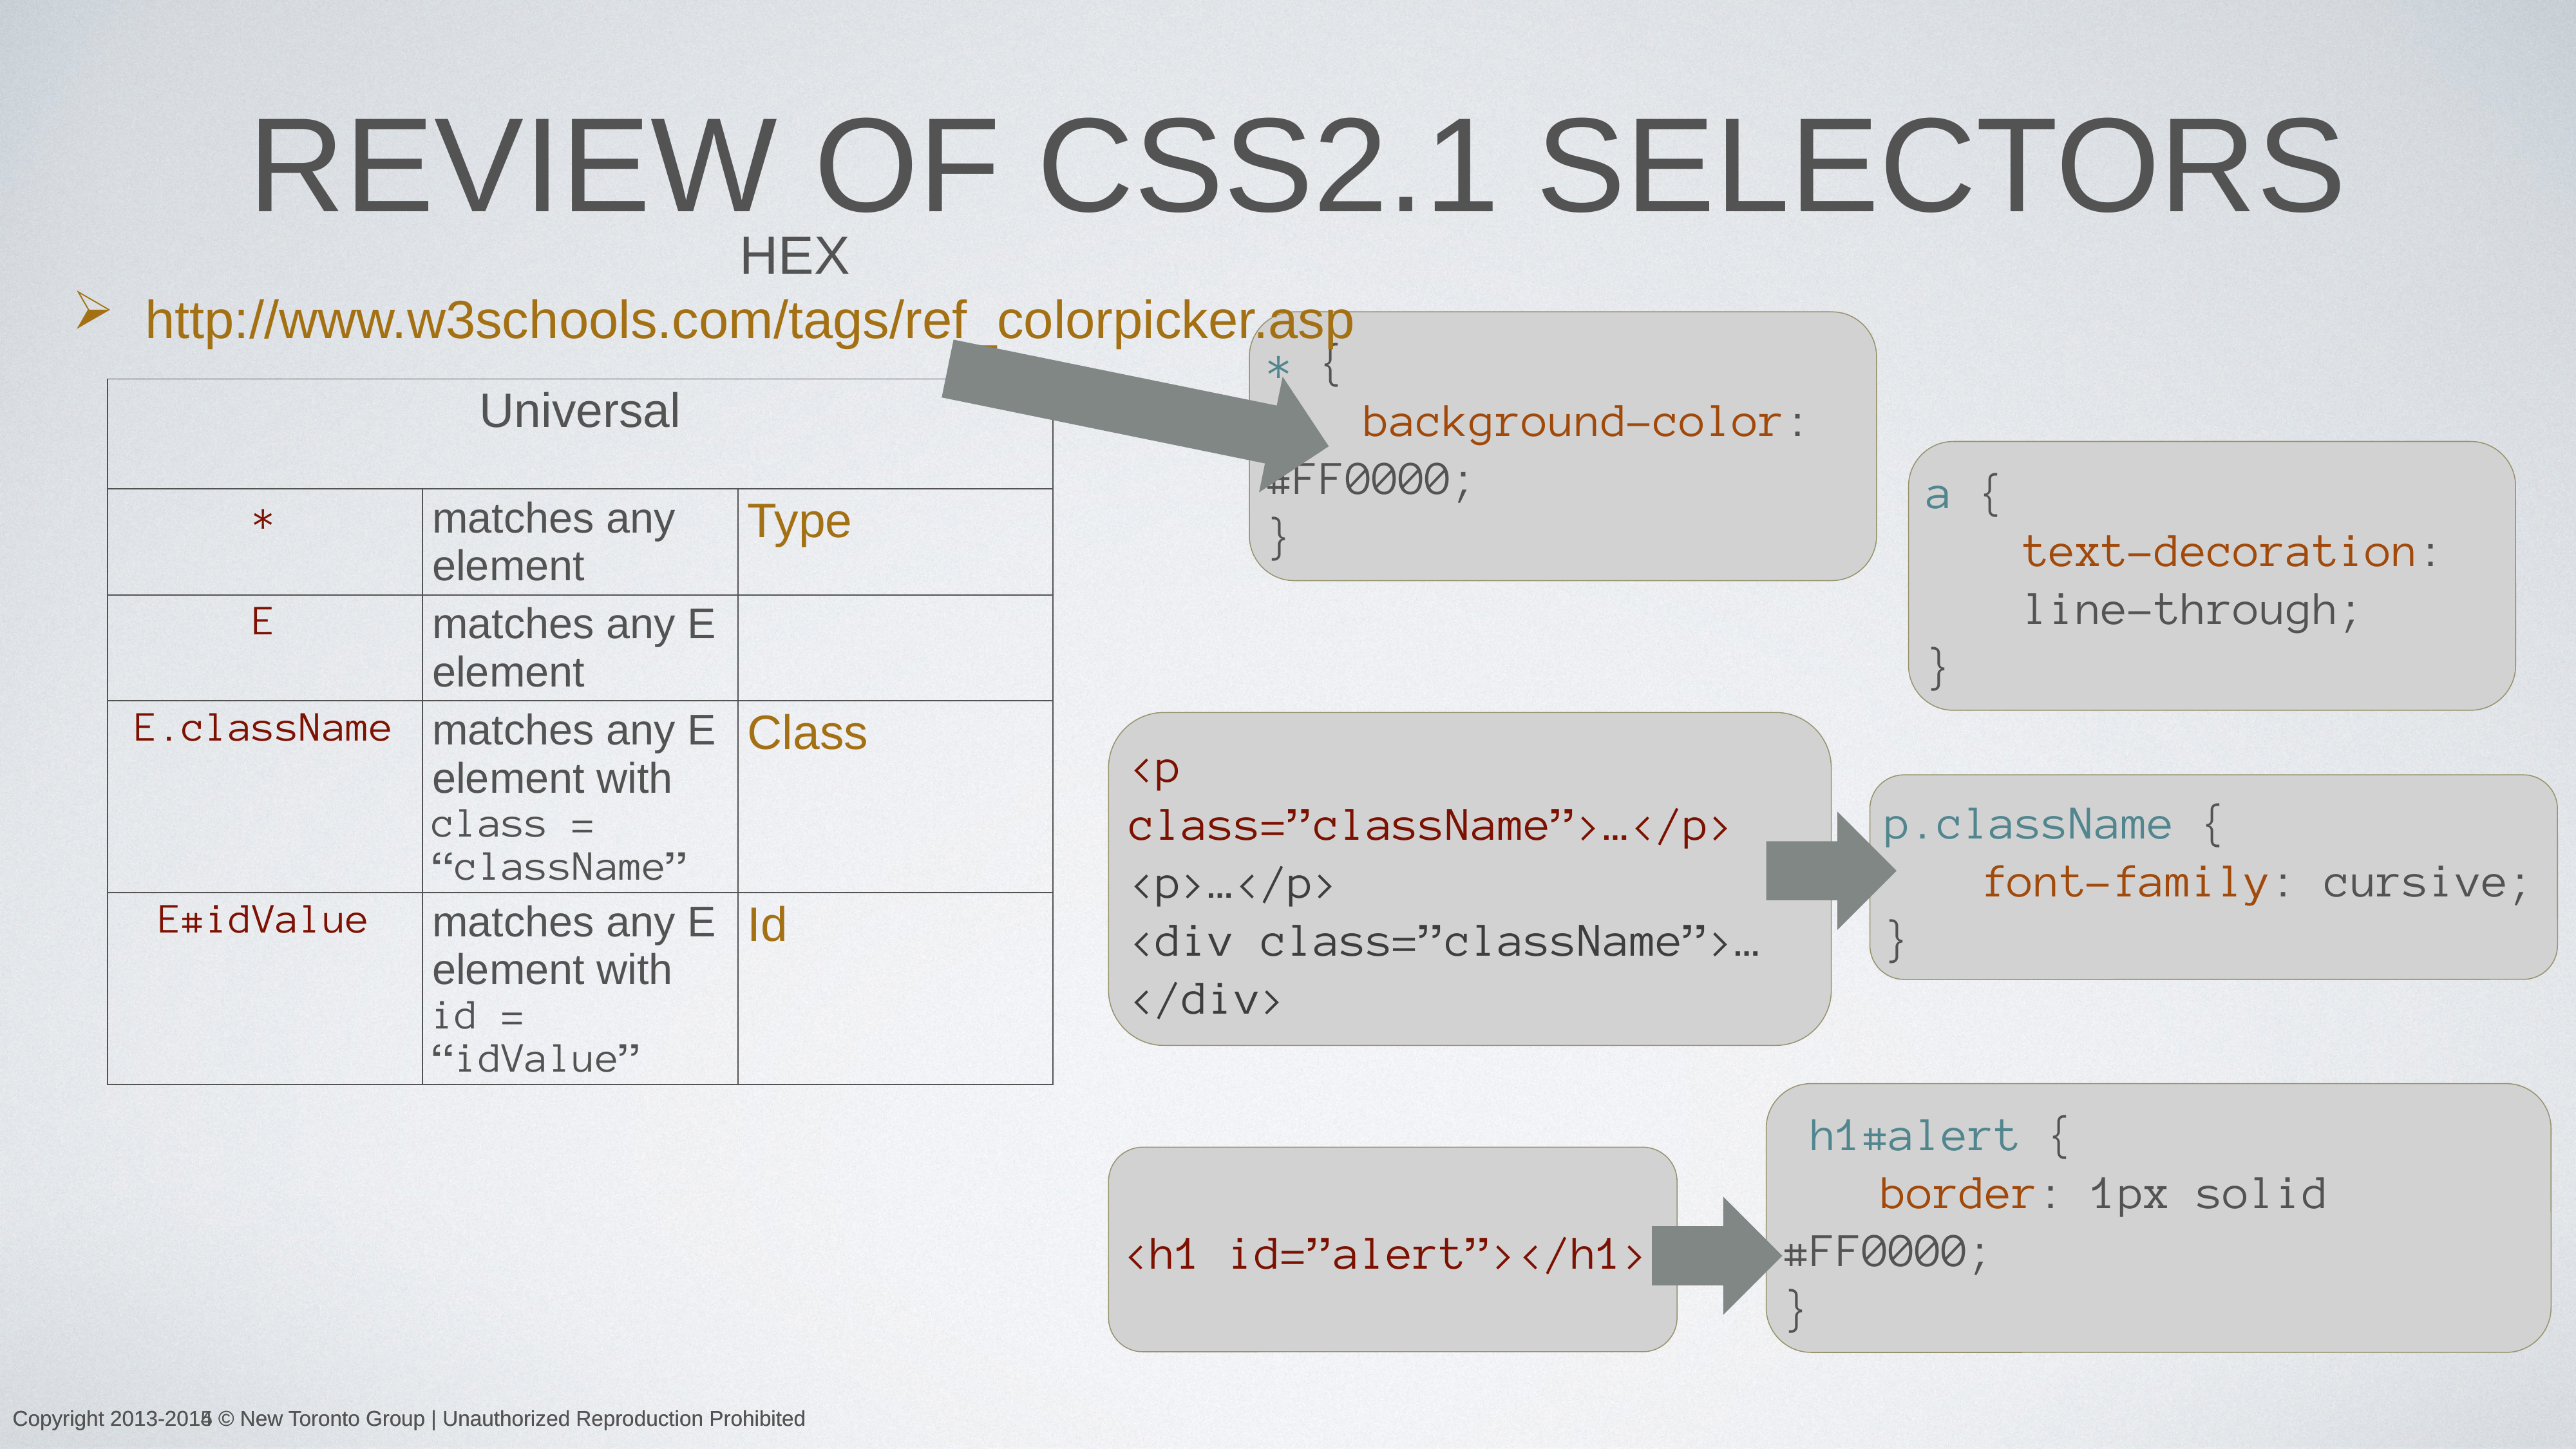

# Review of CSS2.1 Selectors
HEX
http://www.w3schools.com/tags/ref_colorpicker.asp
* {
	background-color: 	#FF0000;
}

| Universal |  |  |
| --- | --- | --- |
| \* | matches any element | Type |
| E | matches any E element |  |
| E.className | matches any E element with class = “className” | Class |
| E#idValue | matches any E element with id = “idValue” | Id |
a {
	text-decoration:
	line-through;
}
<p class=”className”>…</p>
<p>…</p>
<div class=”className”>…
</div>
p.className {
	font-family: cursive;
}

 h1#alert {
	border: 1px solid 	#FF0000;
}

<h1 id=”alert”></h1>